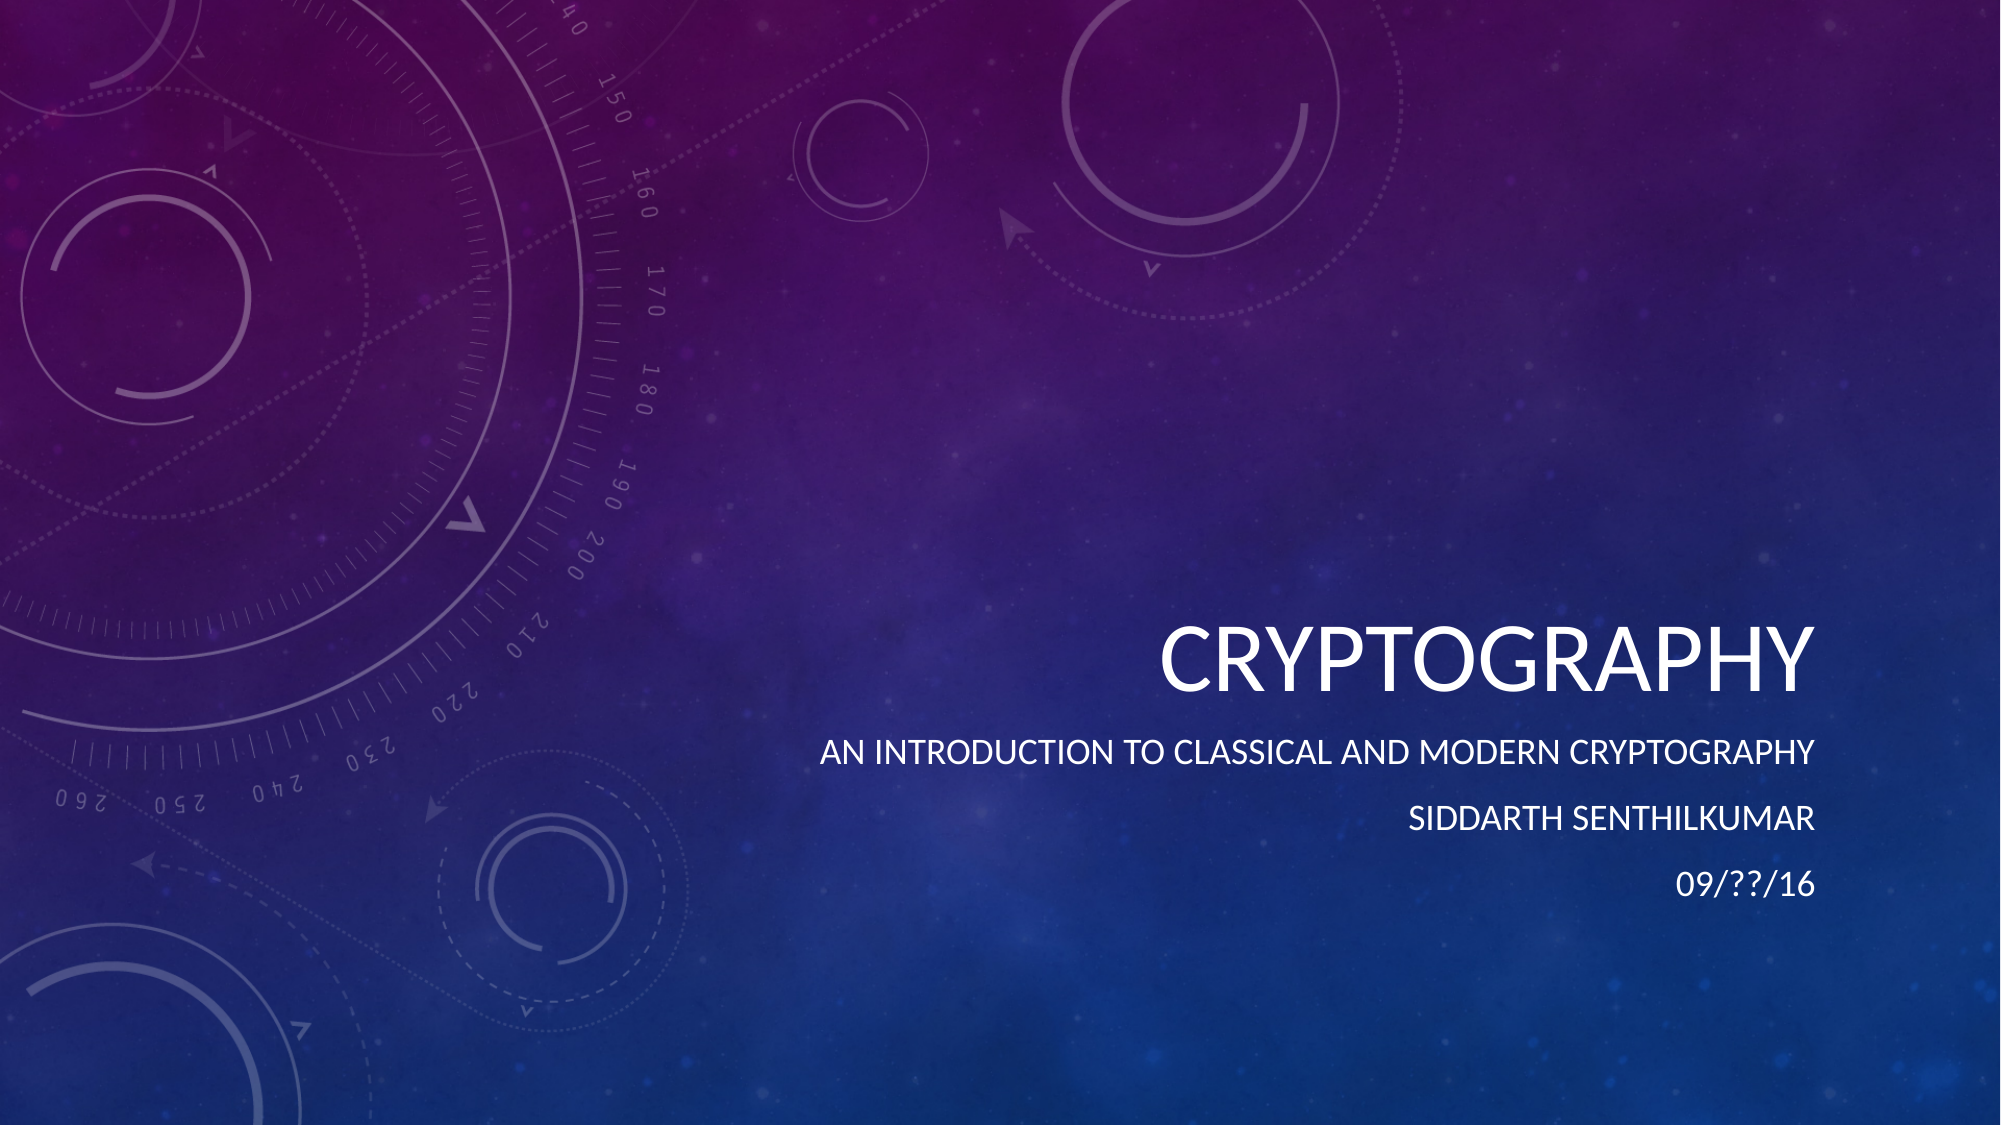

# Cryptography
An introduction to classical and modern cryptography
Siddarth Senthilkumar
09/??/16